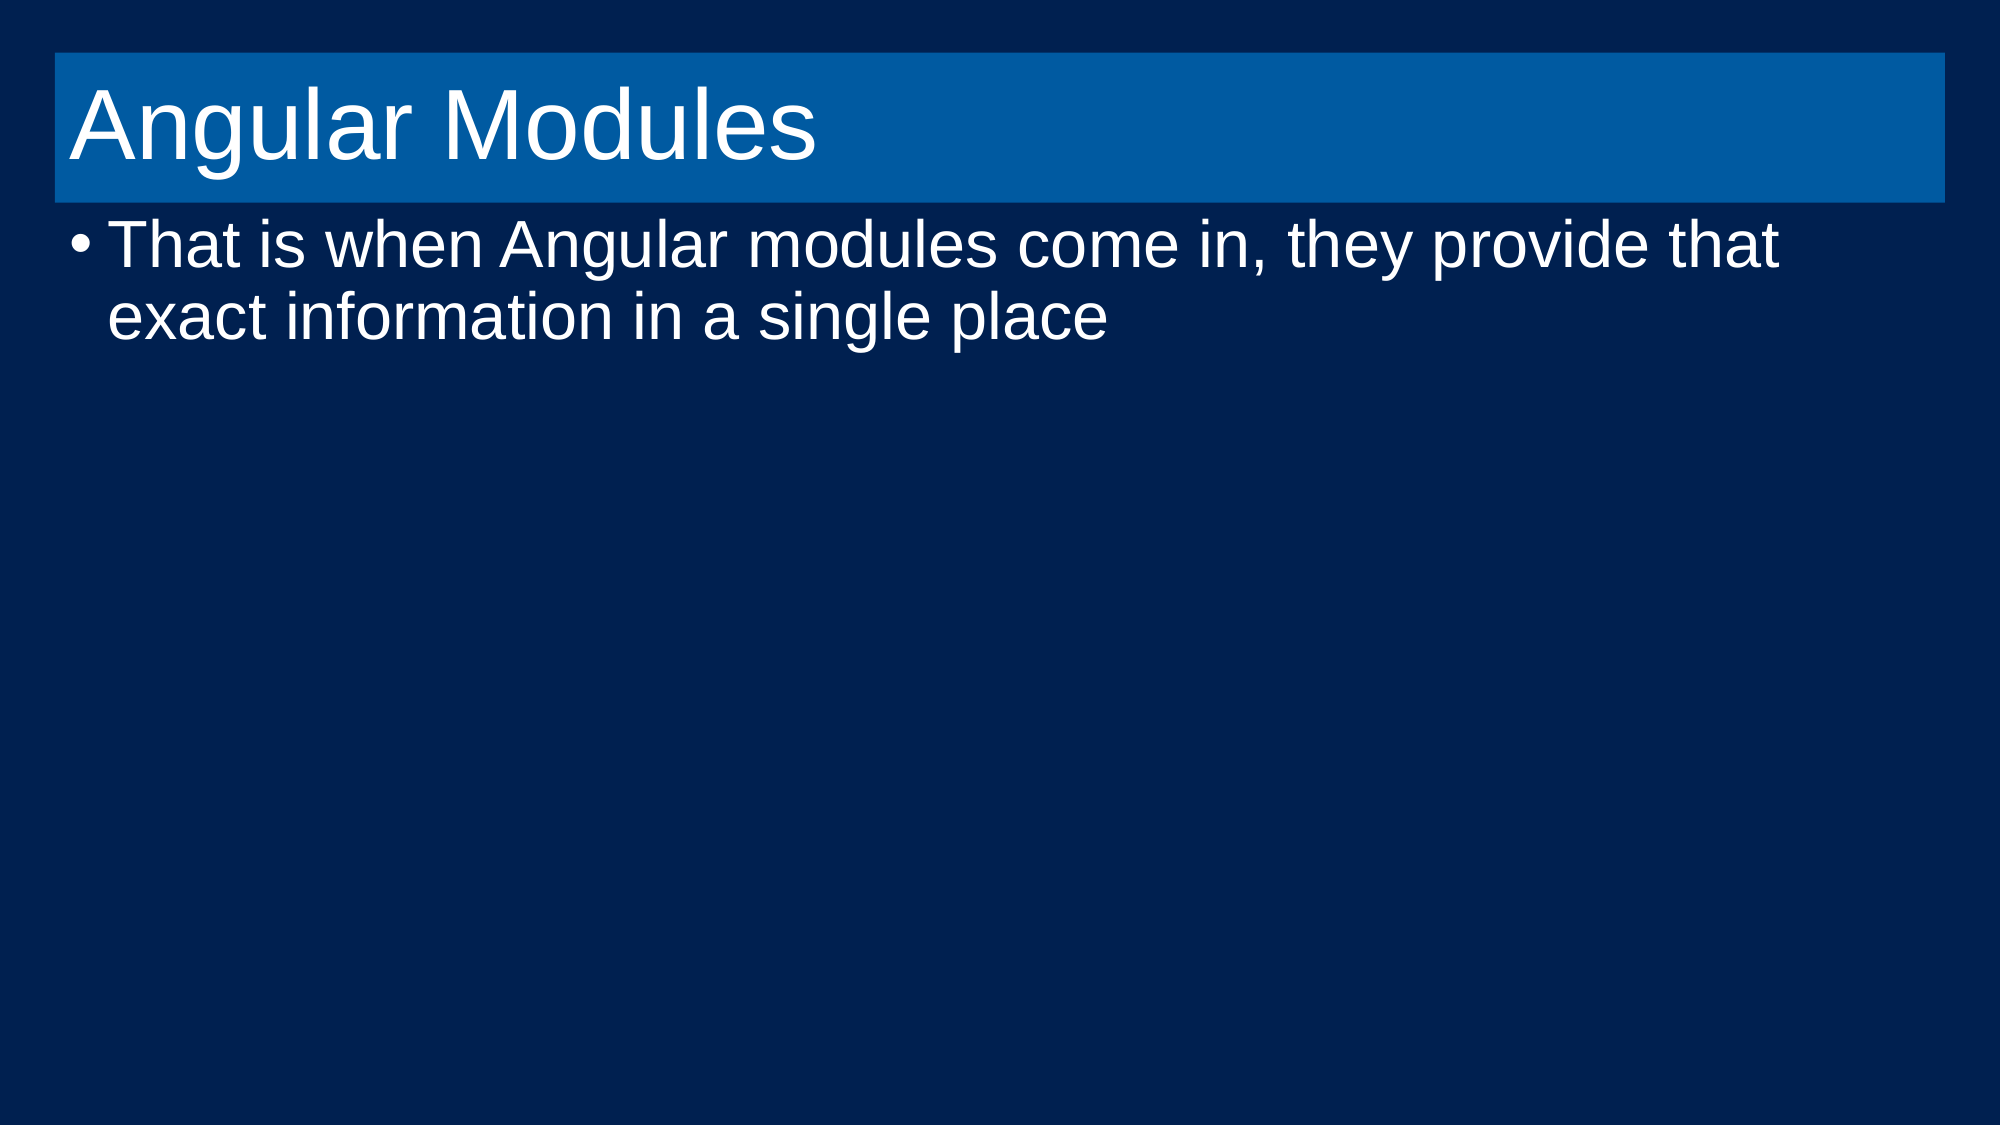

# Angular Modules
That is when Angular modules come in, they provide that exact information in a single place